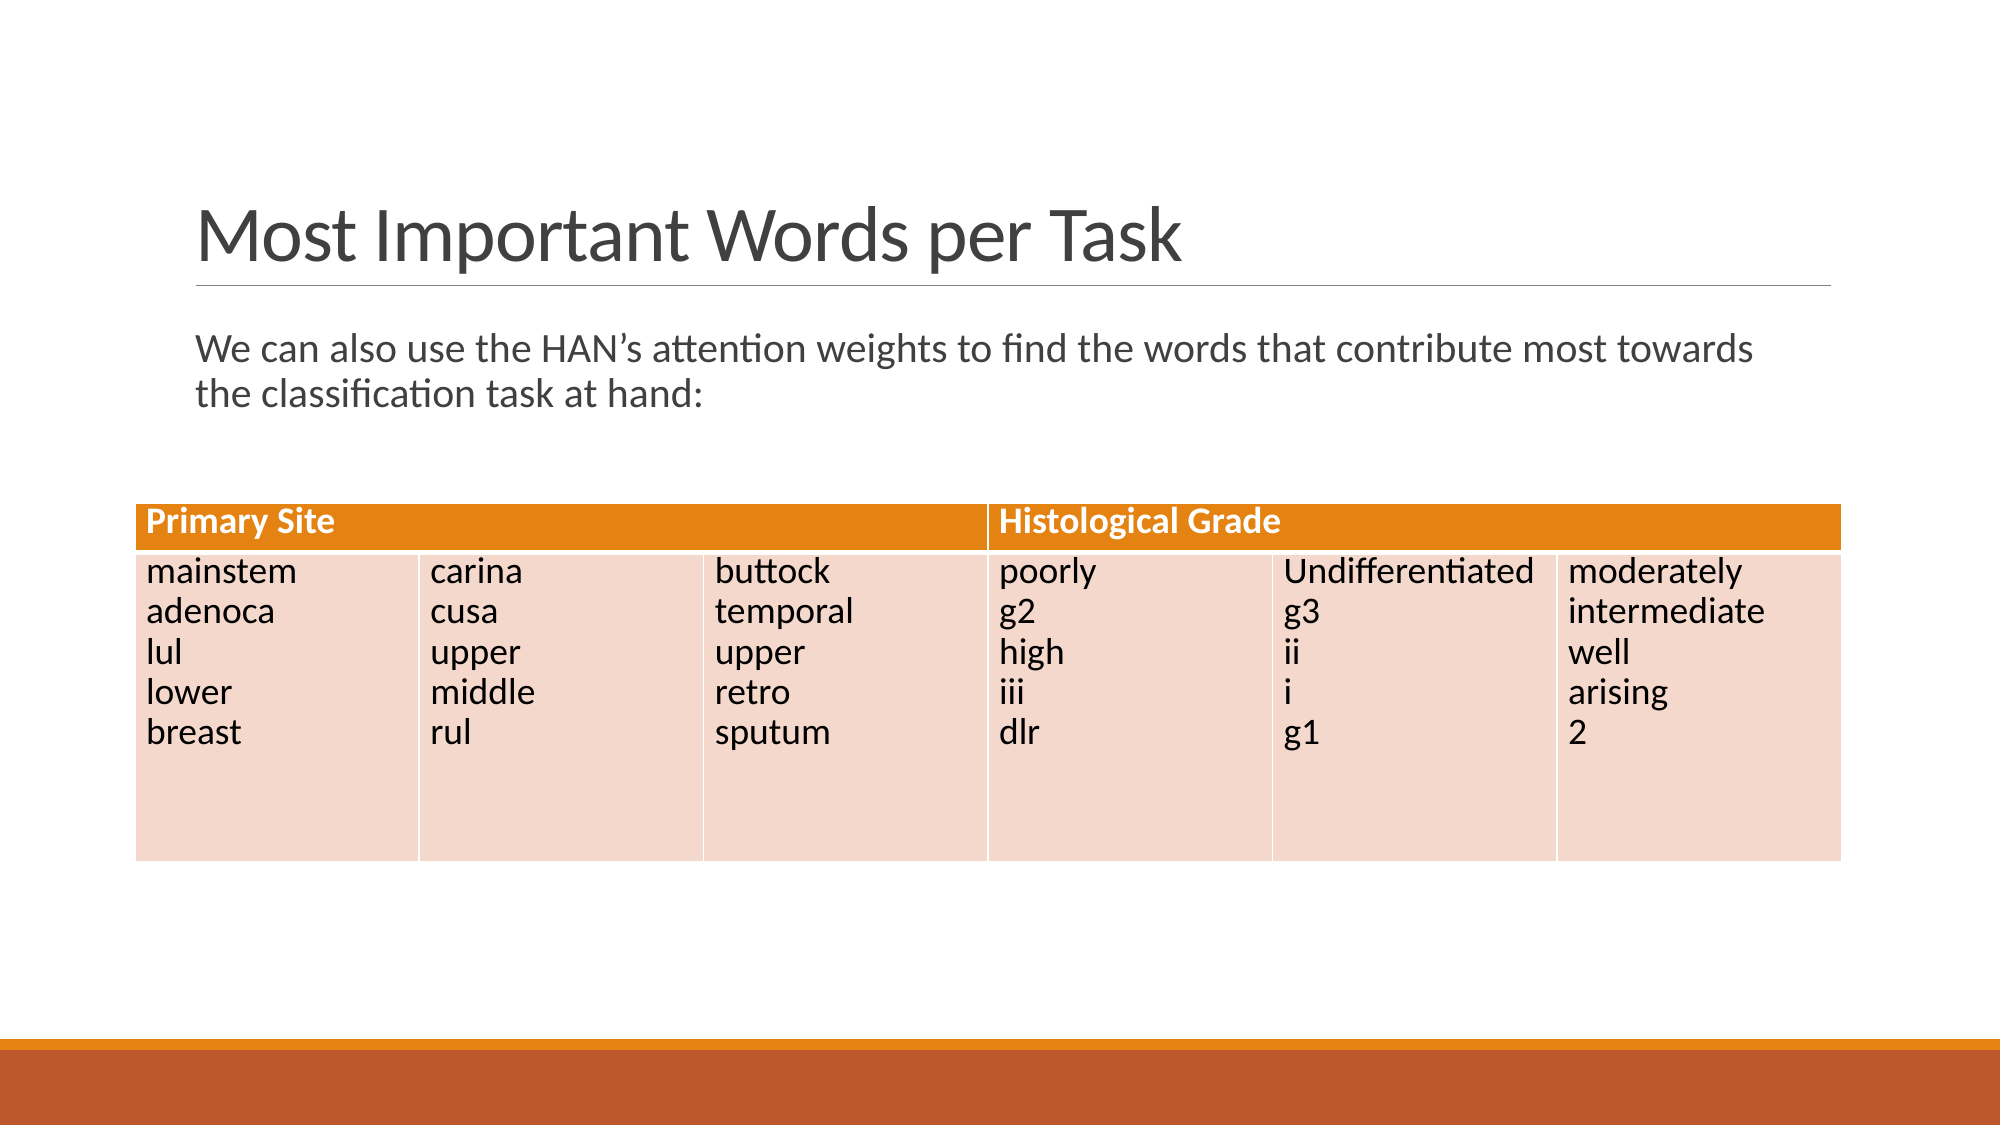

# Most Important Words per Task
We can also use the HAN’s attention weights to find the words that contribute most towards the classification task at hand:
| Primary Site |  |  | Histological Grade |  |  |
| --- | --- | --- | --- | --- | --- |
| mainstem adenoca lul lower breast | carina cusa upper middle rul | buttock temporal upper retro sputum | poorly g2 high iii dlr | Undifferentiated g3 ii i g1 | moderately intermediate well arising 2 |